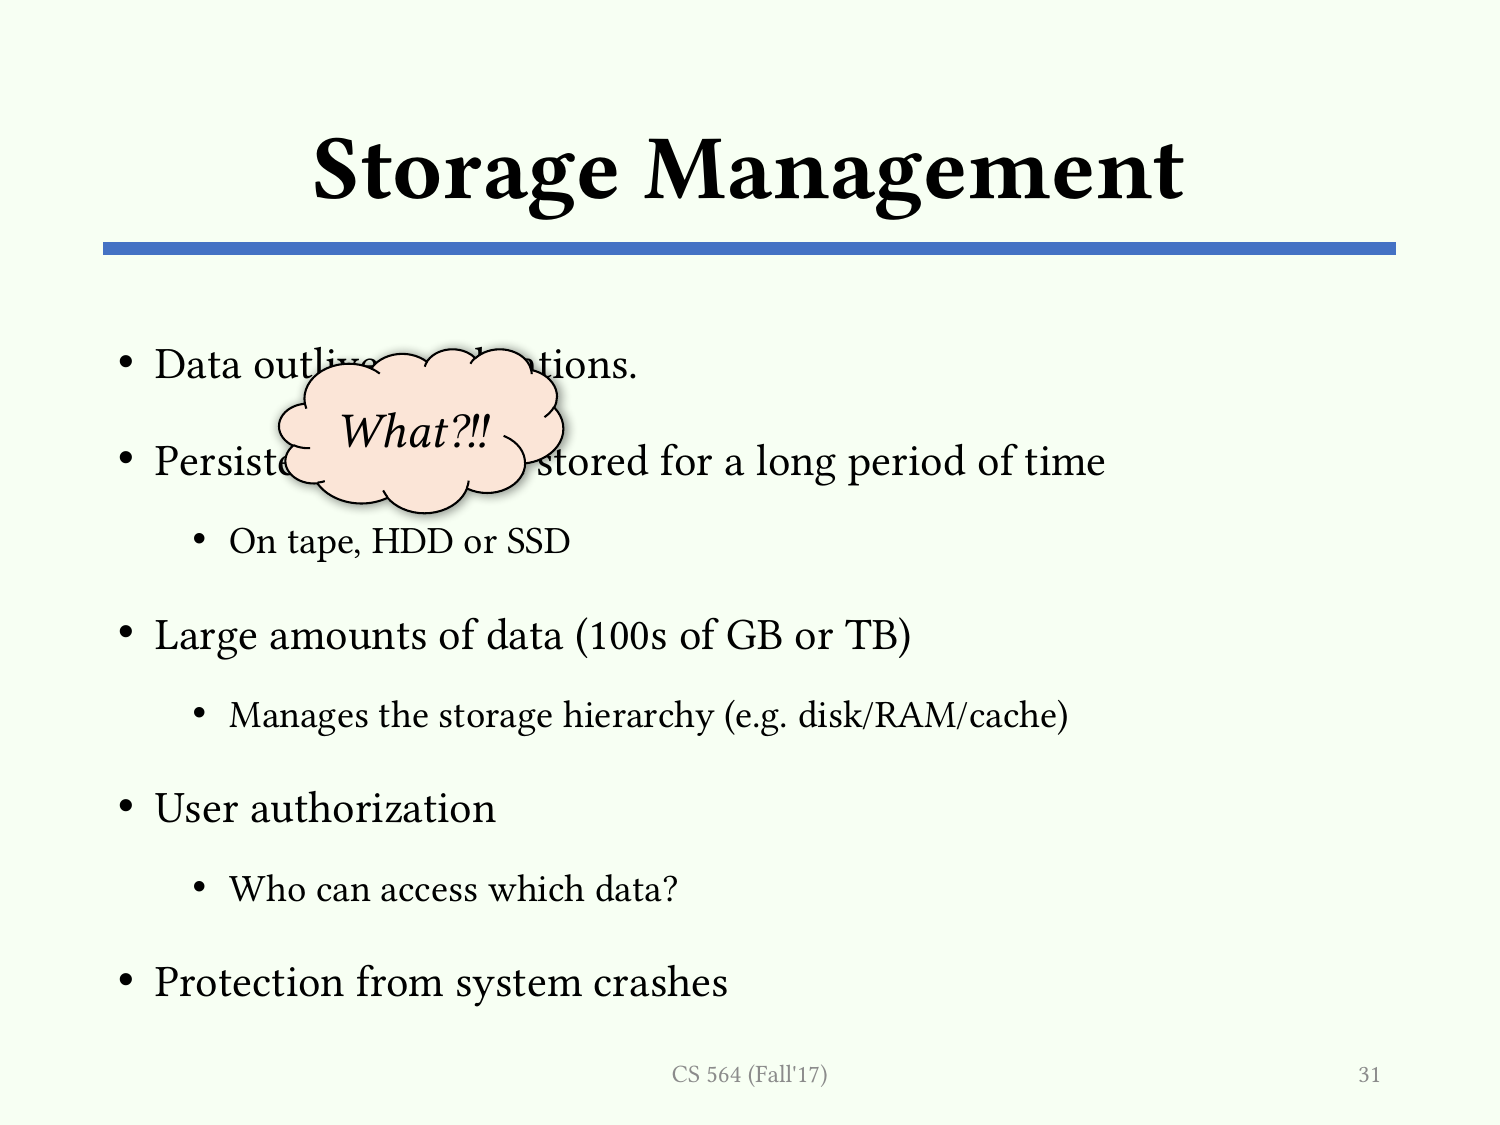

# Storage Management
Data outlives applications.
Persistent data: data stored for a long period of time
On tape, HDD or SSD
Large amounts of data (100s of GB or TB)
Manages the storage hierarchy (e.g. disk/RAM/cache)
User authorization
Who can access which data?
Protection from system crashes
What?!!
CS 564 (Fall'17)
31